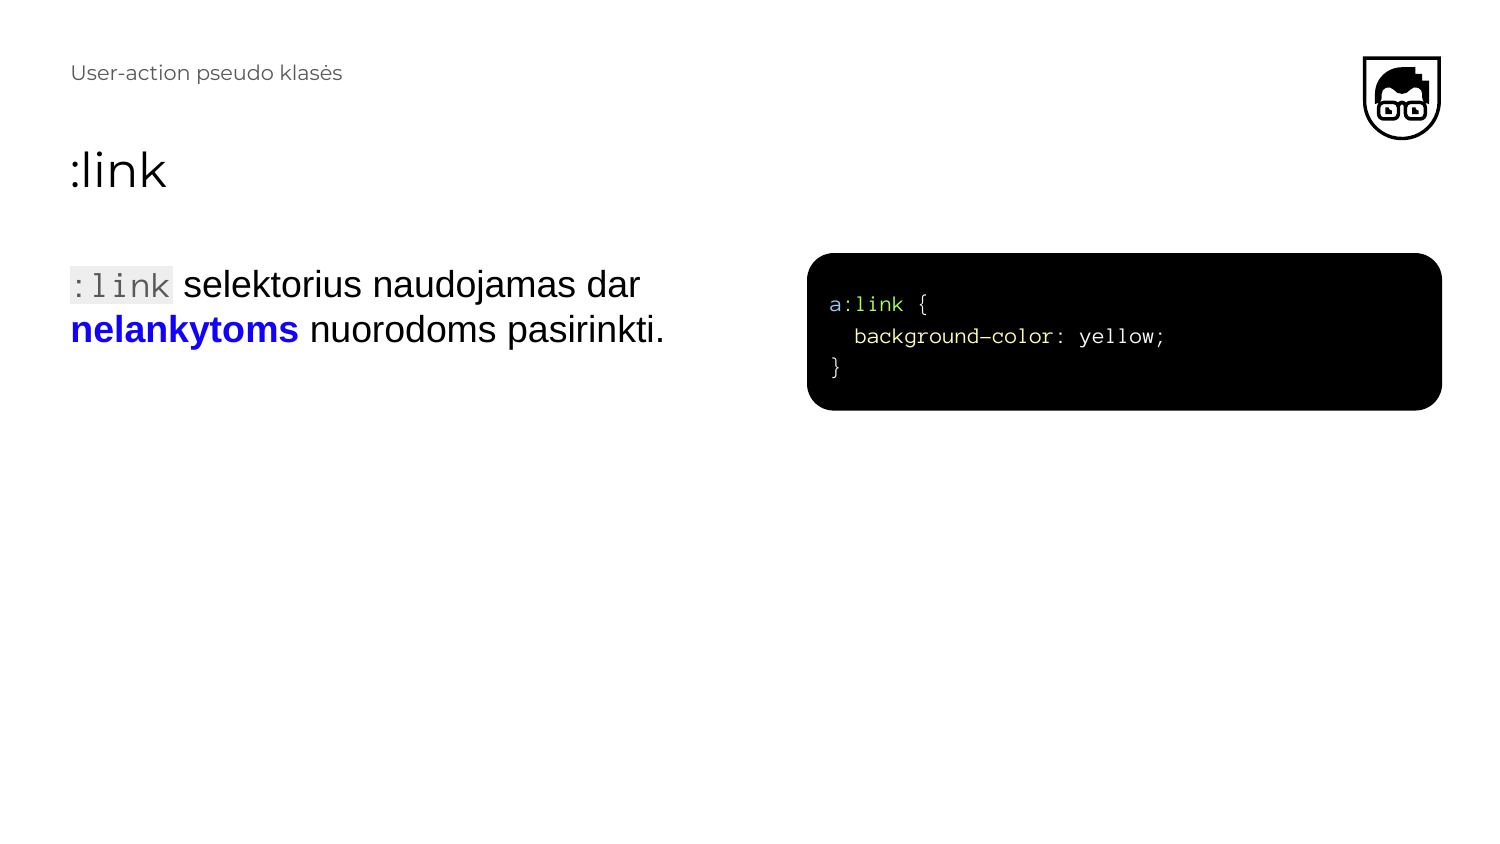

User-action pseudo klasės
# :link
:link selektorius naudojamas dar nelankytoms nuorodoms pasirinkti.
a:link {
  background-color: yellow;
}